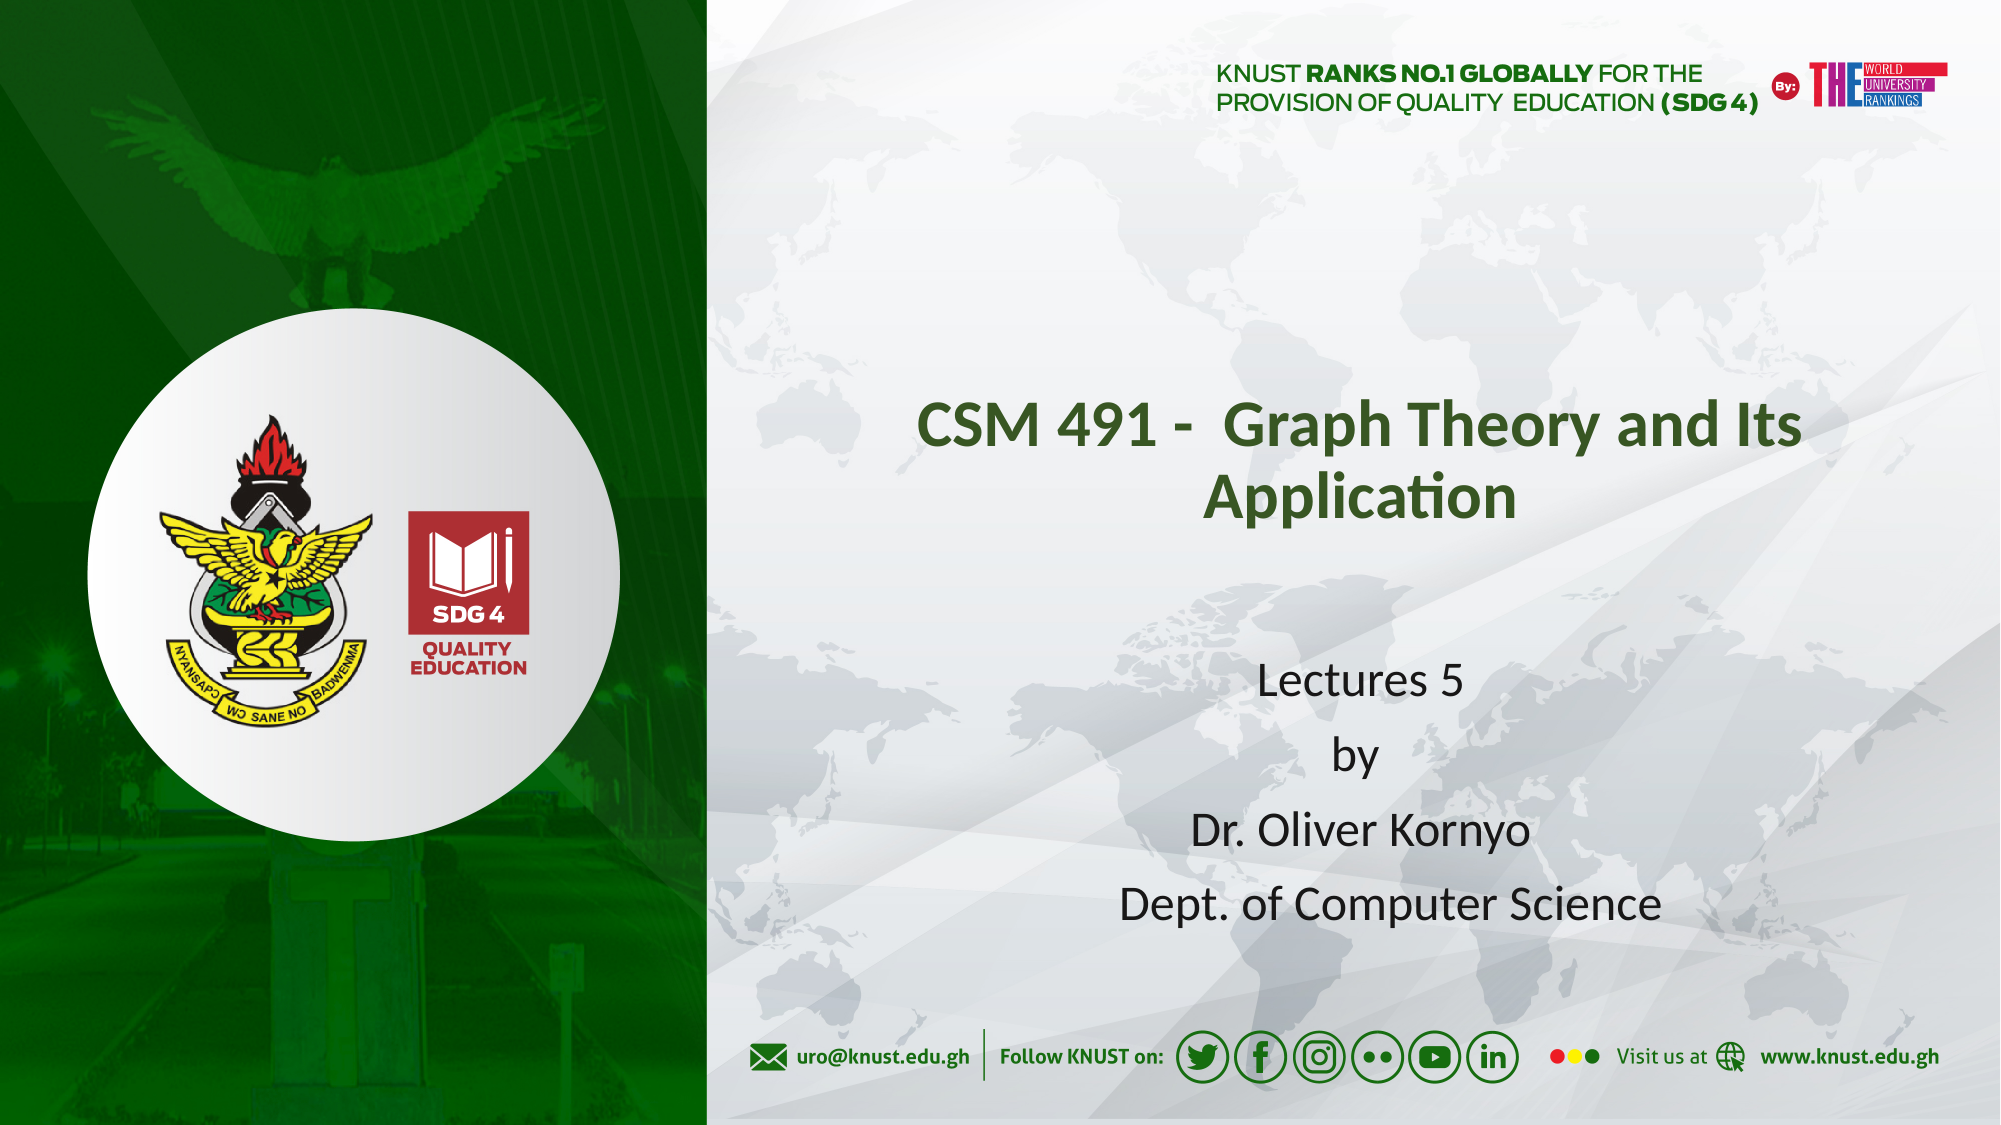

# CSM 491 -  Graph Theory and Its Application
Lectures 5
by
Dr. Oliver Kornyo
		Dept. of Computer Science